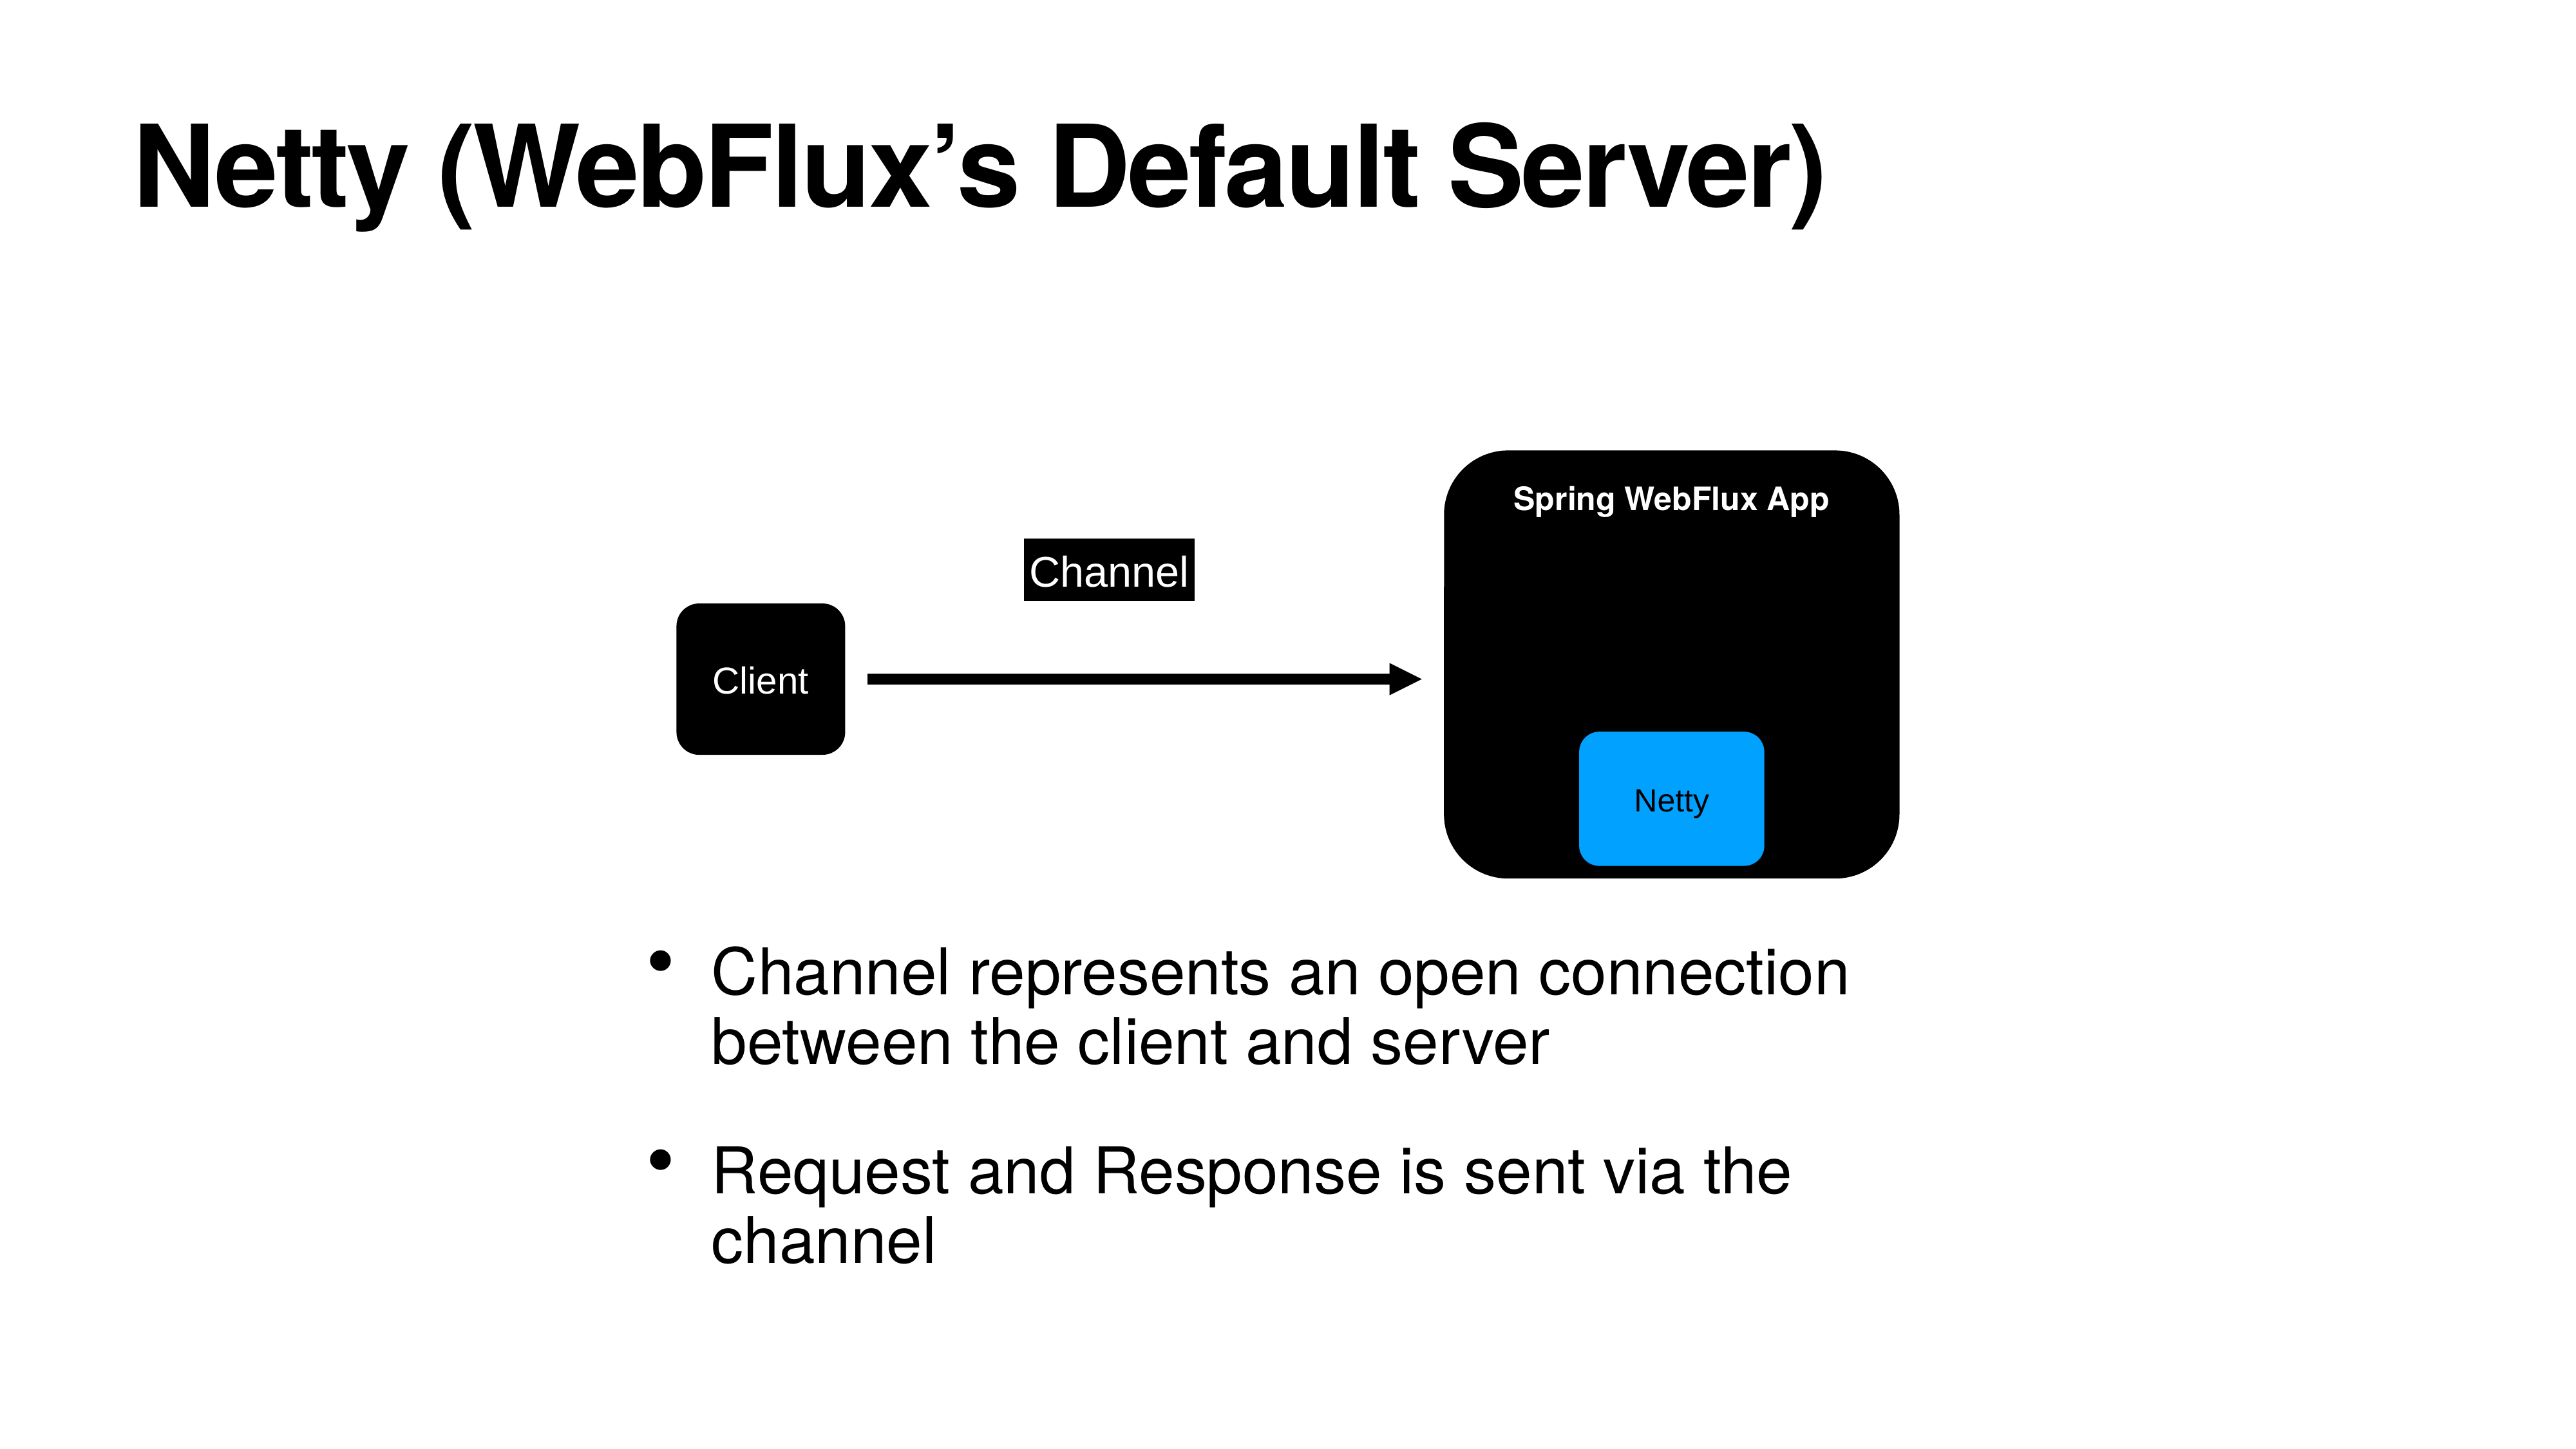

# Netty (WebFlux’s Default Server)

Spring WebFlux App
Netty
Channel
Client

Channel represents an open connection between the client and server
Request and Response is sent via the channel